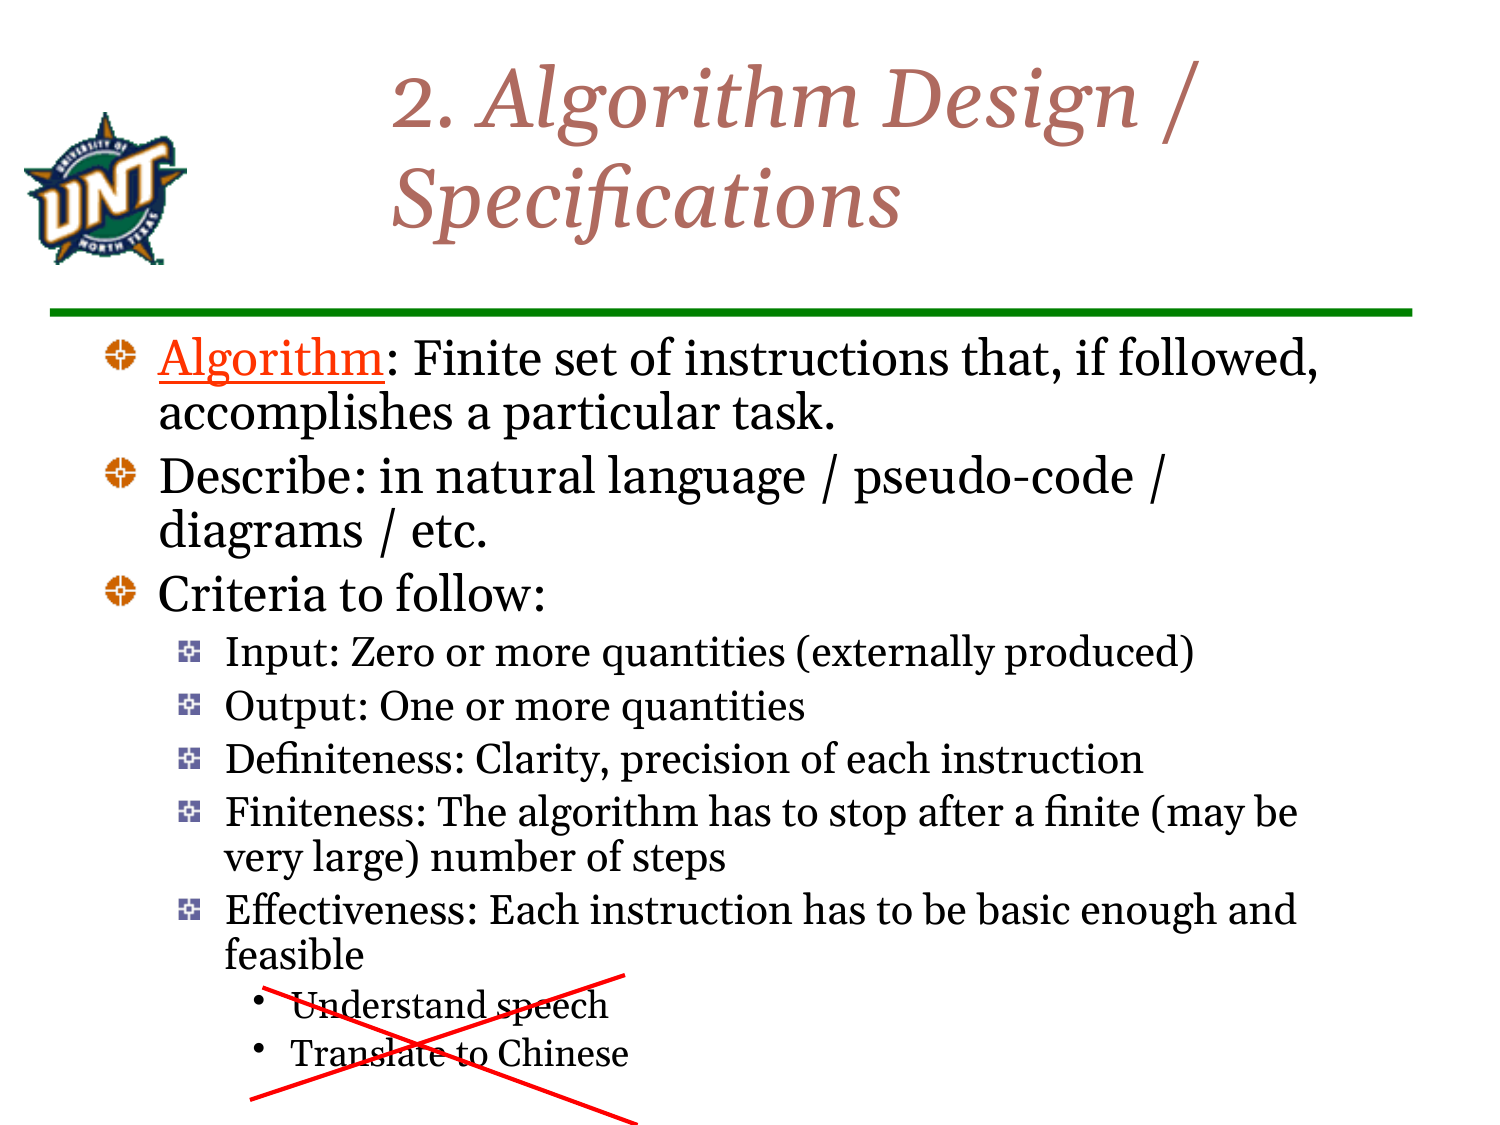

# 2. Algorithm Design / Specifications
Algorithm: Finite set of instructions that, if followed, accomplishes a particular task.
Describe: in natural language / pseudo-code / diagrams / etc.
Criteria to follow:
Input: Zero or more quantities (externally produced)
Output: One or more quantities
Definiteness: Clarity, precision of each instruction
Finiteness: The algorithm has to stop after a finite (may be very large) number of steps
Effectiveness: Each instruction has to be basic enough and feasible
Understand speech
Translate to Chinese